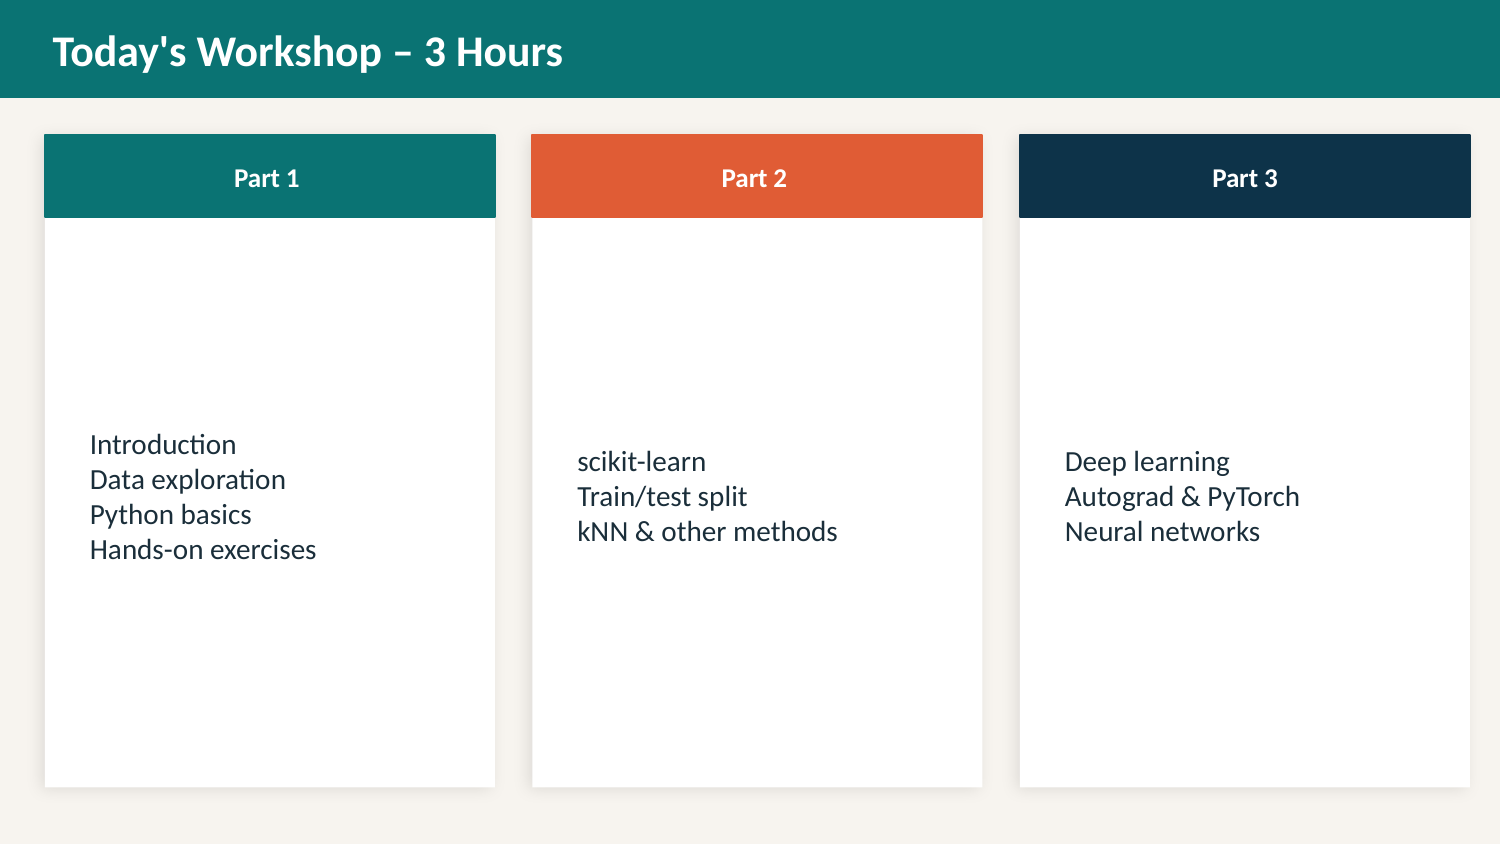

Today's Workshop – 3 Hours

Part 1

Part 2

Part 3
Introduction
Data exploration
Python basics
Hands-on exercises
scikit-learn
Train/test split
kNN & other methods
Deep learning
Autograd & PyTorch
Neural networks